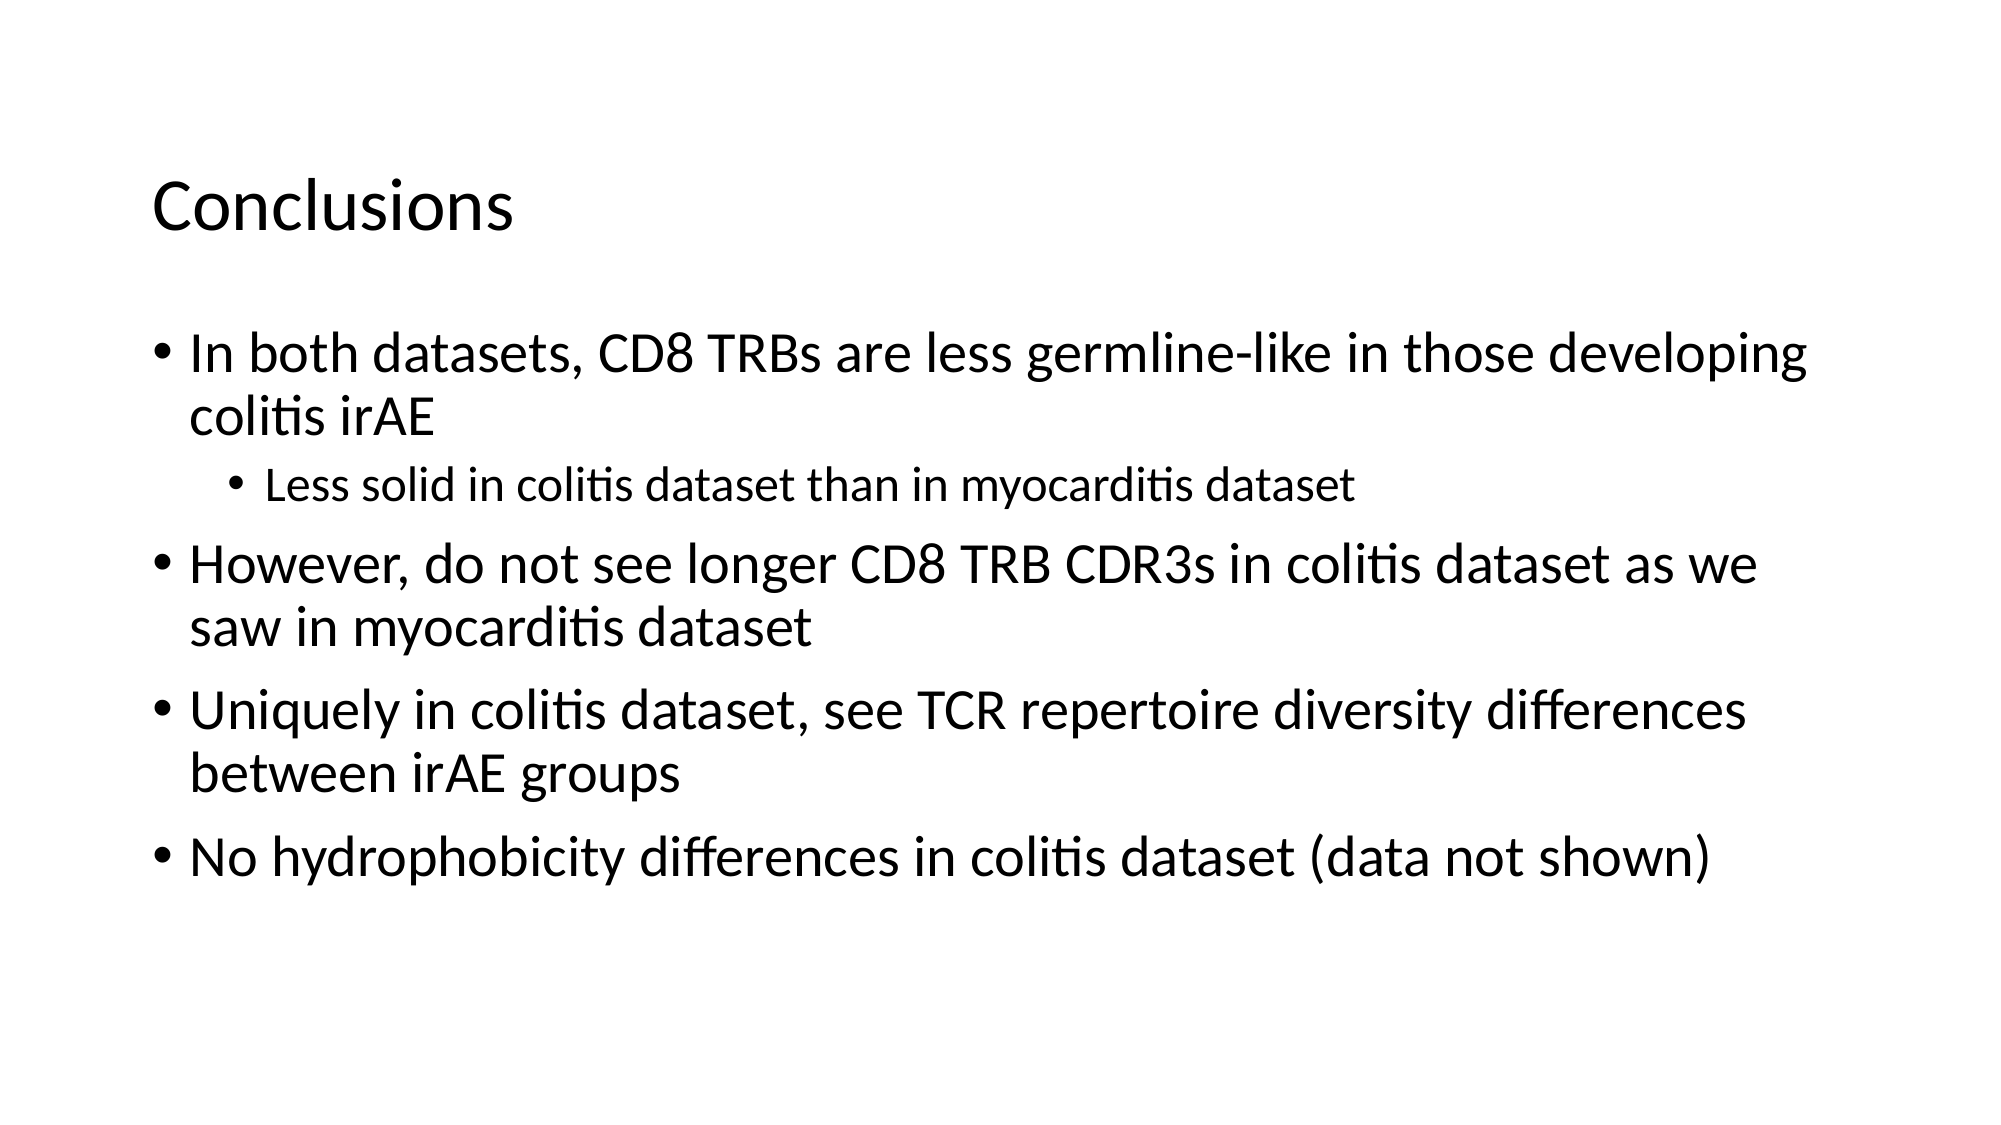

# Conclusions
In both datasets, CD8 TRBs are less germline-like in those developing colitis irAE
Less solid in colitis dataset than in myocarditis dataset
However, do not see longer CD8 TRB CDR3s in colitis dataset as we saw in myocarditis dataset
Uniquely in colitis dataset, see TCR repertoire diversity differences between irAE groups
No hydrophobicity differences in colitis dataset (data not shown)